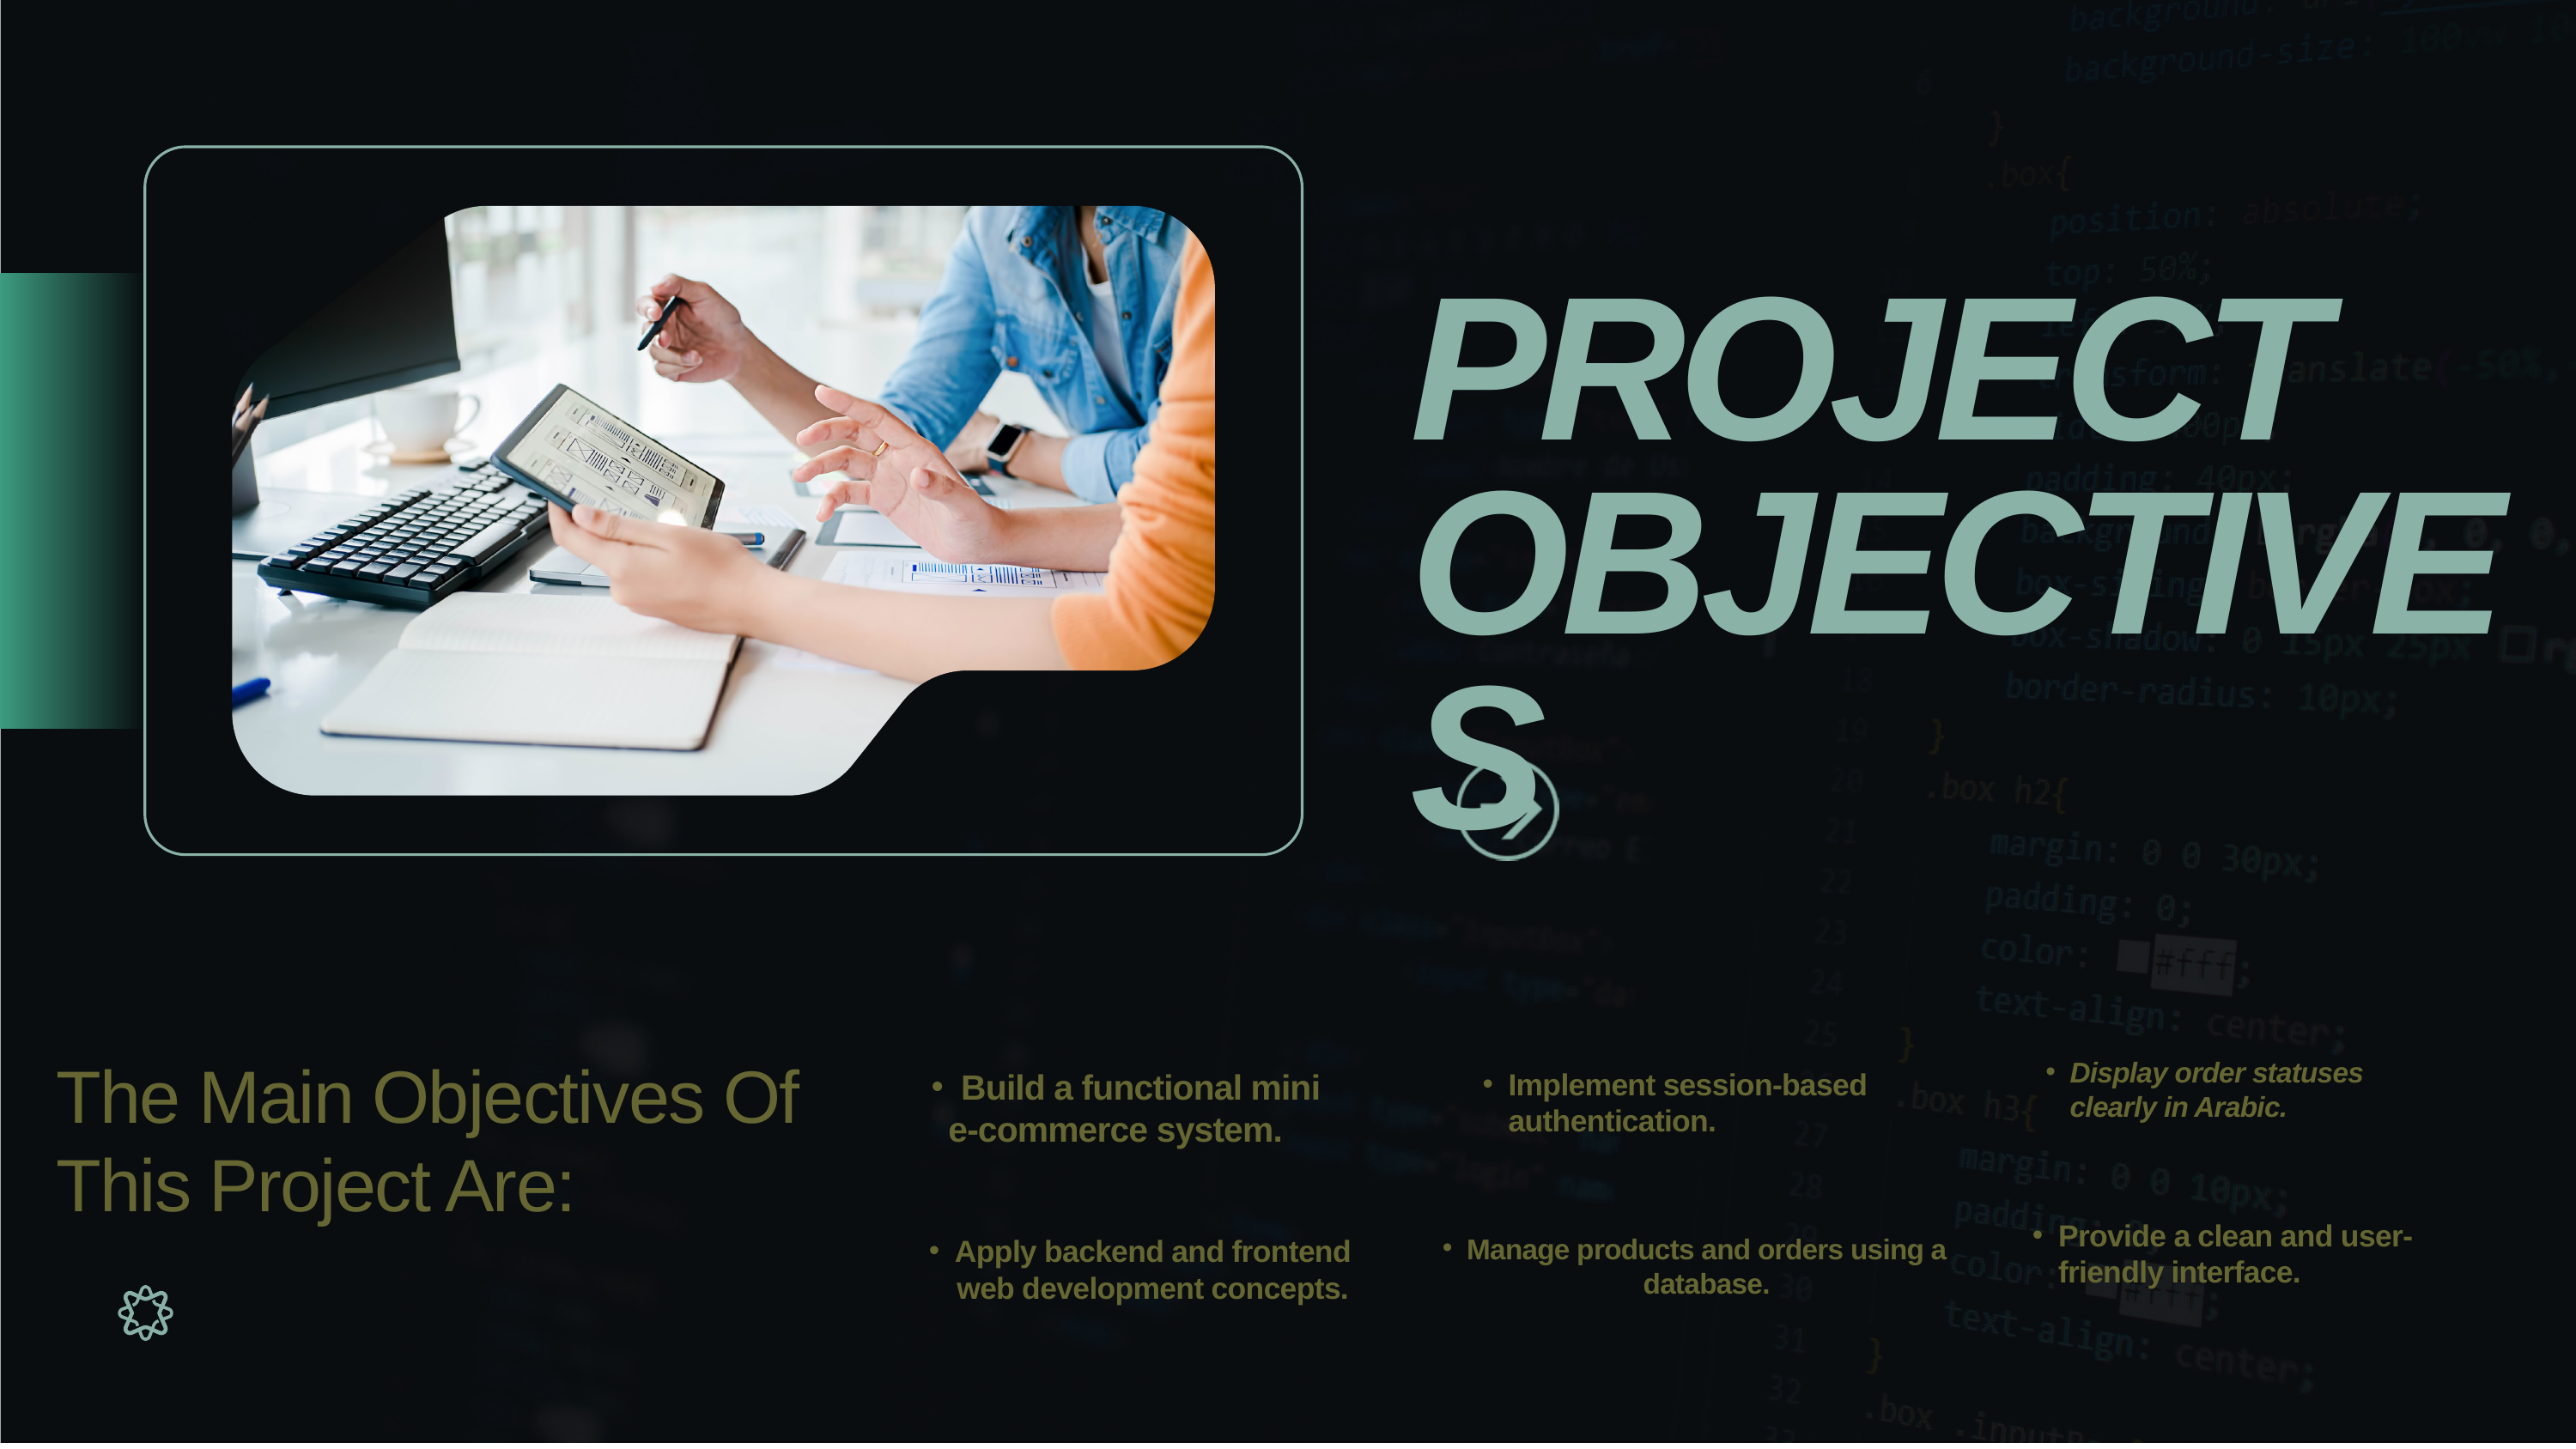

PROJECT OBJECTIVES

The Main Objectives Of This Project Are:

Display order statuses clearly in Arabic.

Build a functional mini
e-commerce system.
Implement session-based authentication.

Provide a clean and user-friendly interface.

Manage products and orders using a database.
Apply backend and frontend web development concepts.